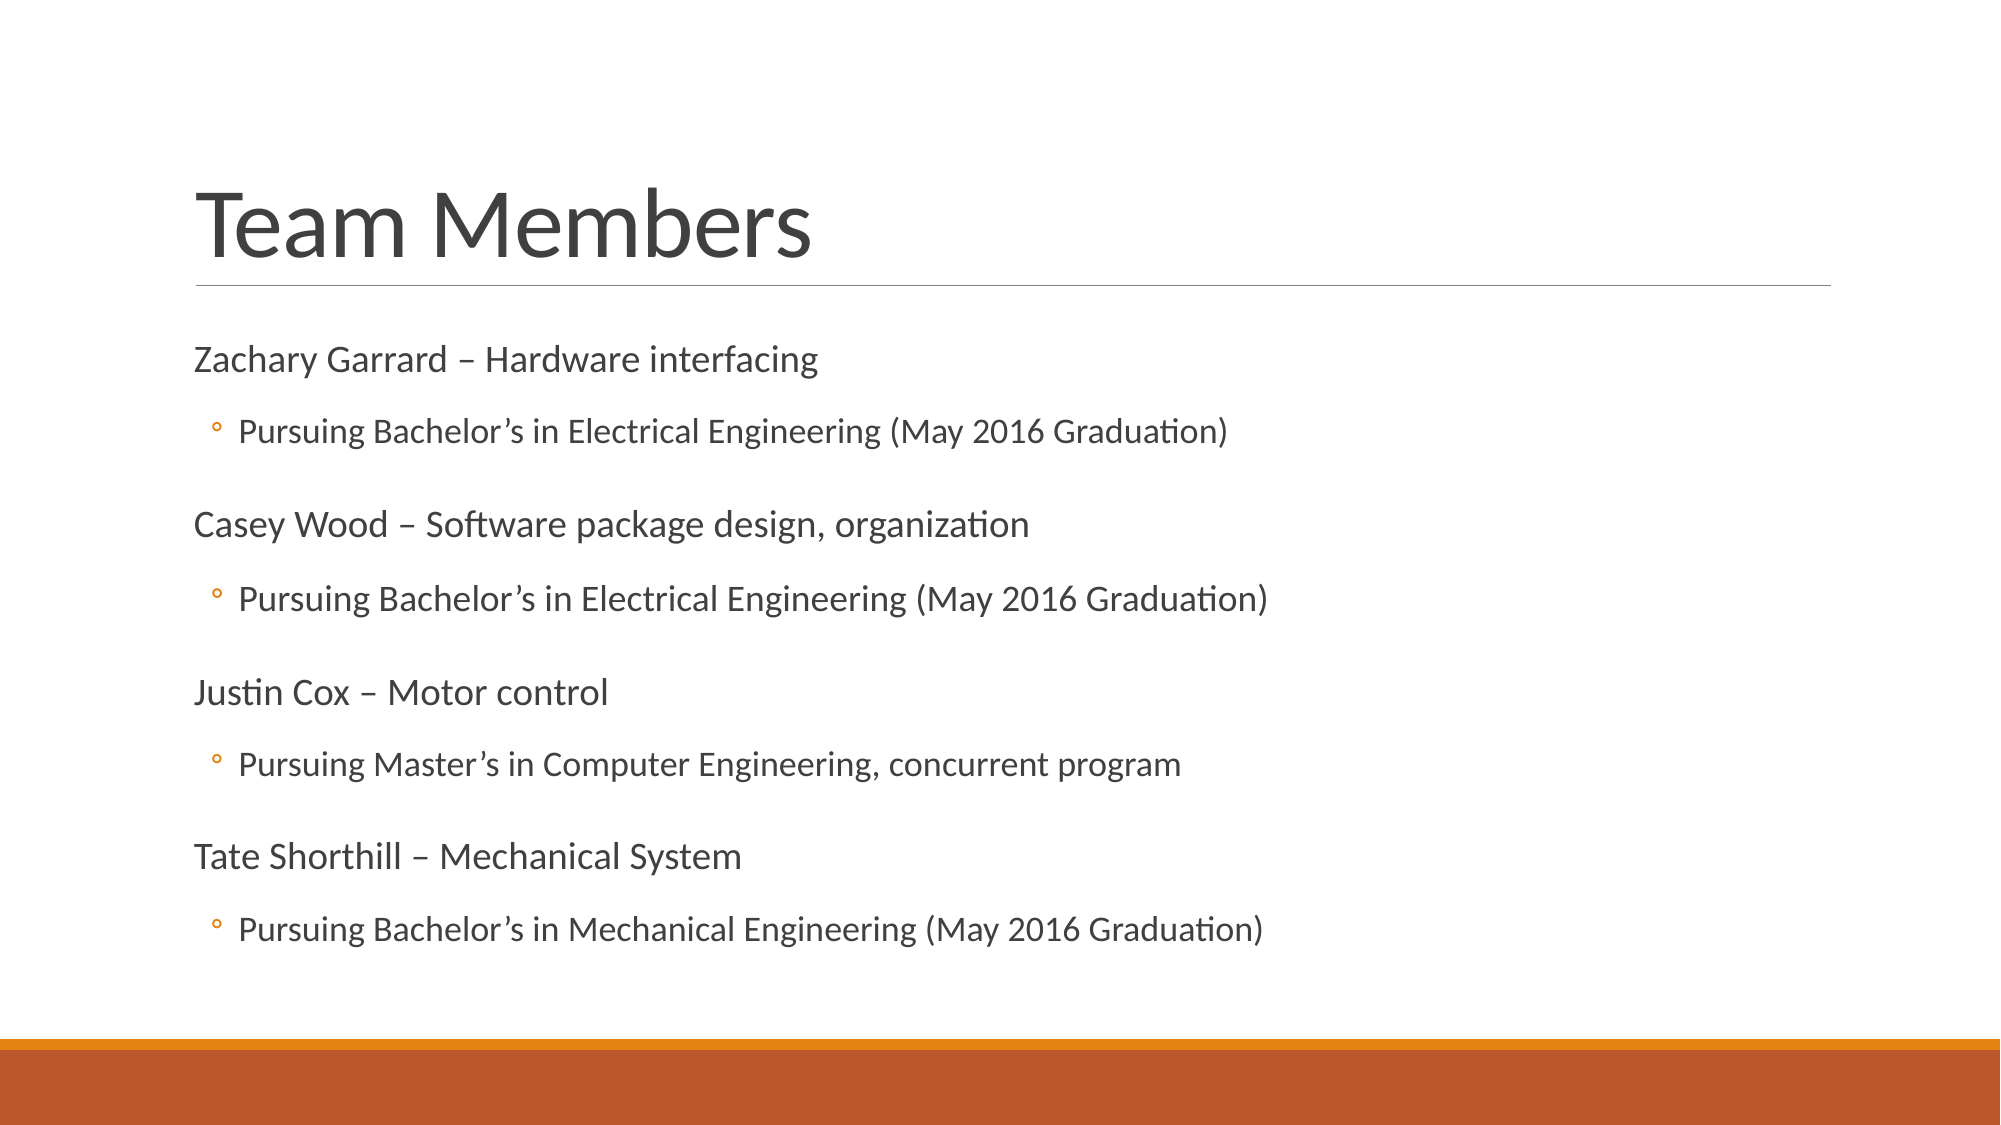

# Team Members
Zachary Garrard – Hardware interfacing
Pursuing Bachelor’s in Electrical Engineering (May 2016 Graduation)
Casey Wood – Software package design, organization
Pursuing Bachelor’s in Electrical Engineering (May 2016 Graduation)
Justin Cox – Motor control
Pursuing Master’s in Computer Engineering, concurrent program
Tate Shorthill – Mechanical System
Pursuing Bachelor’s in Mechanical Engineering (May 2016 Graduation)